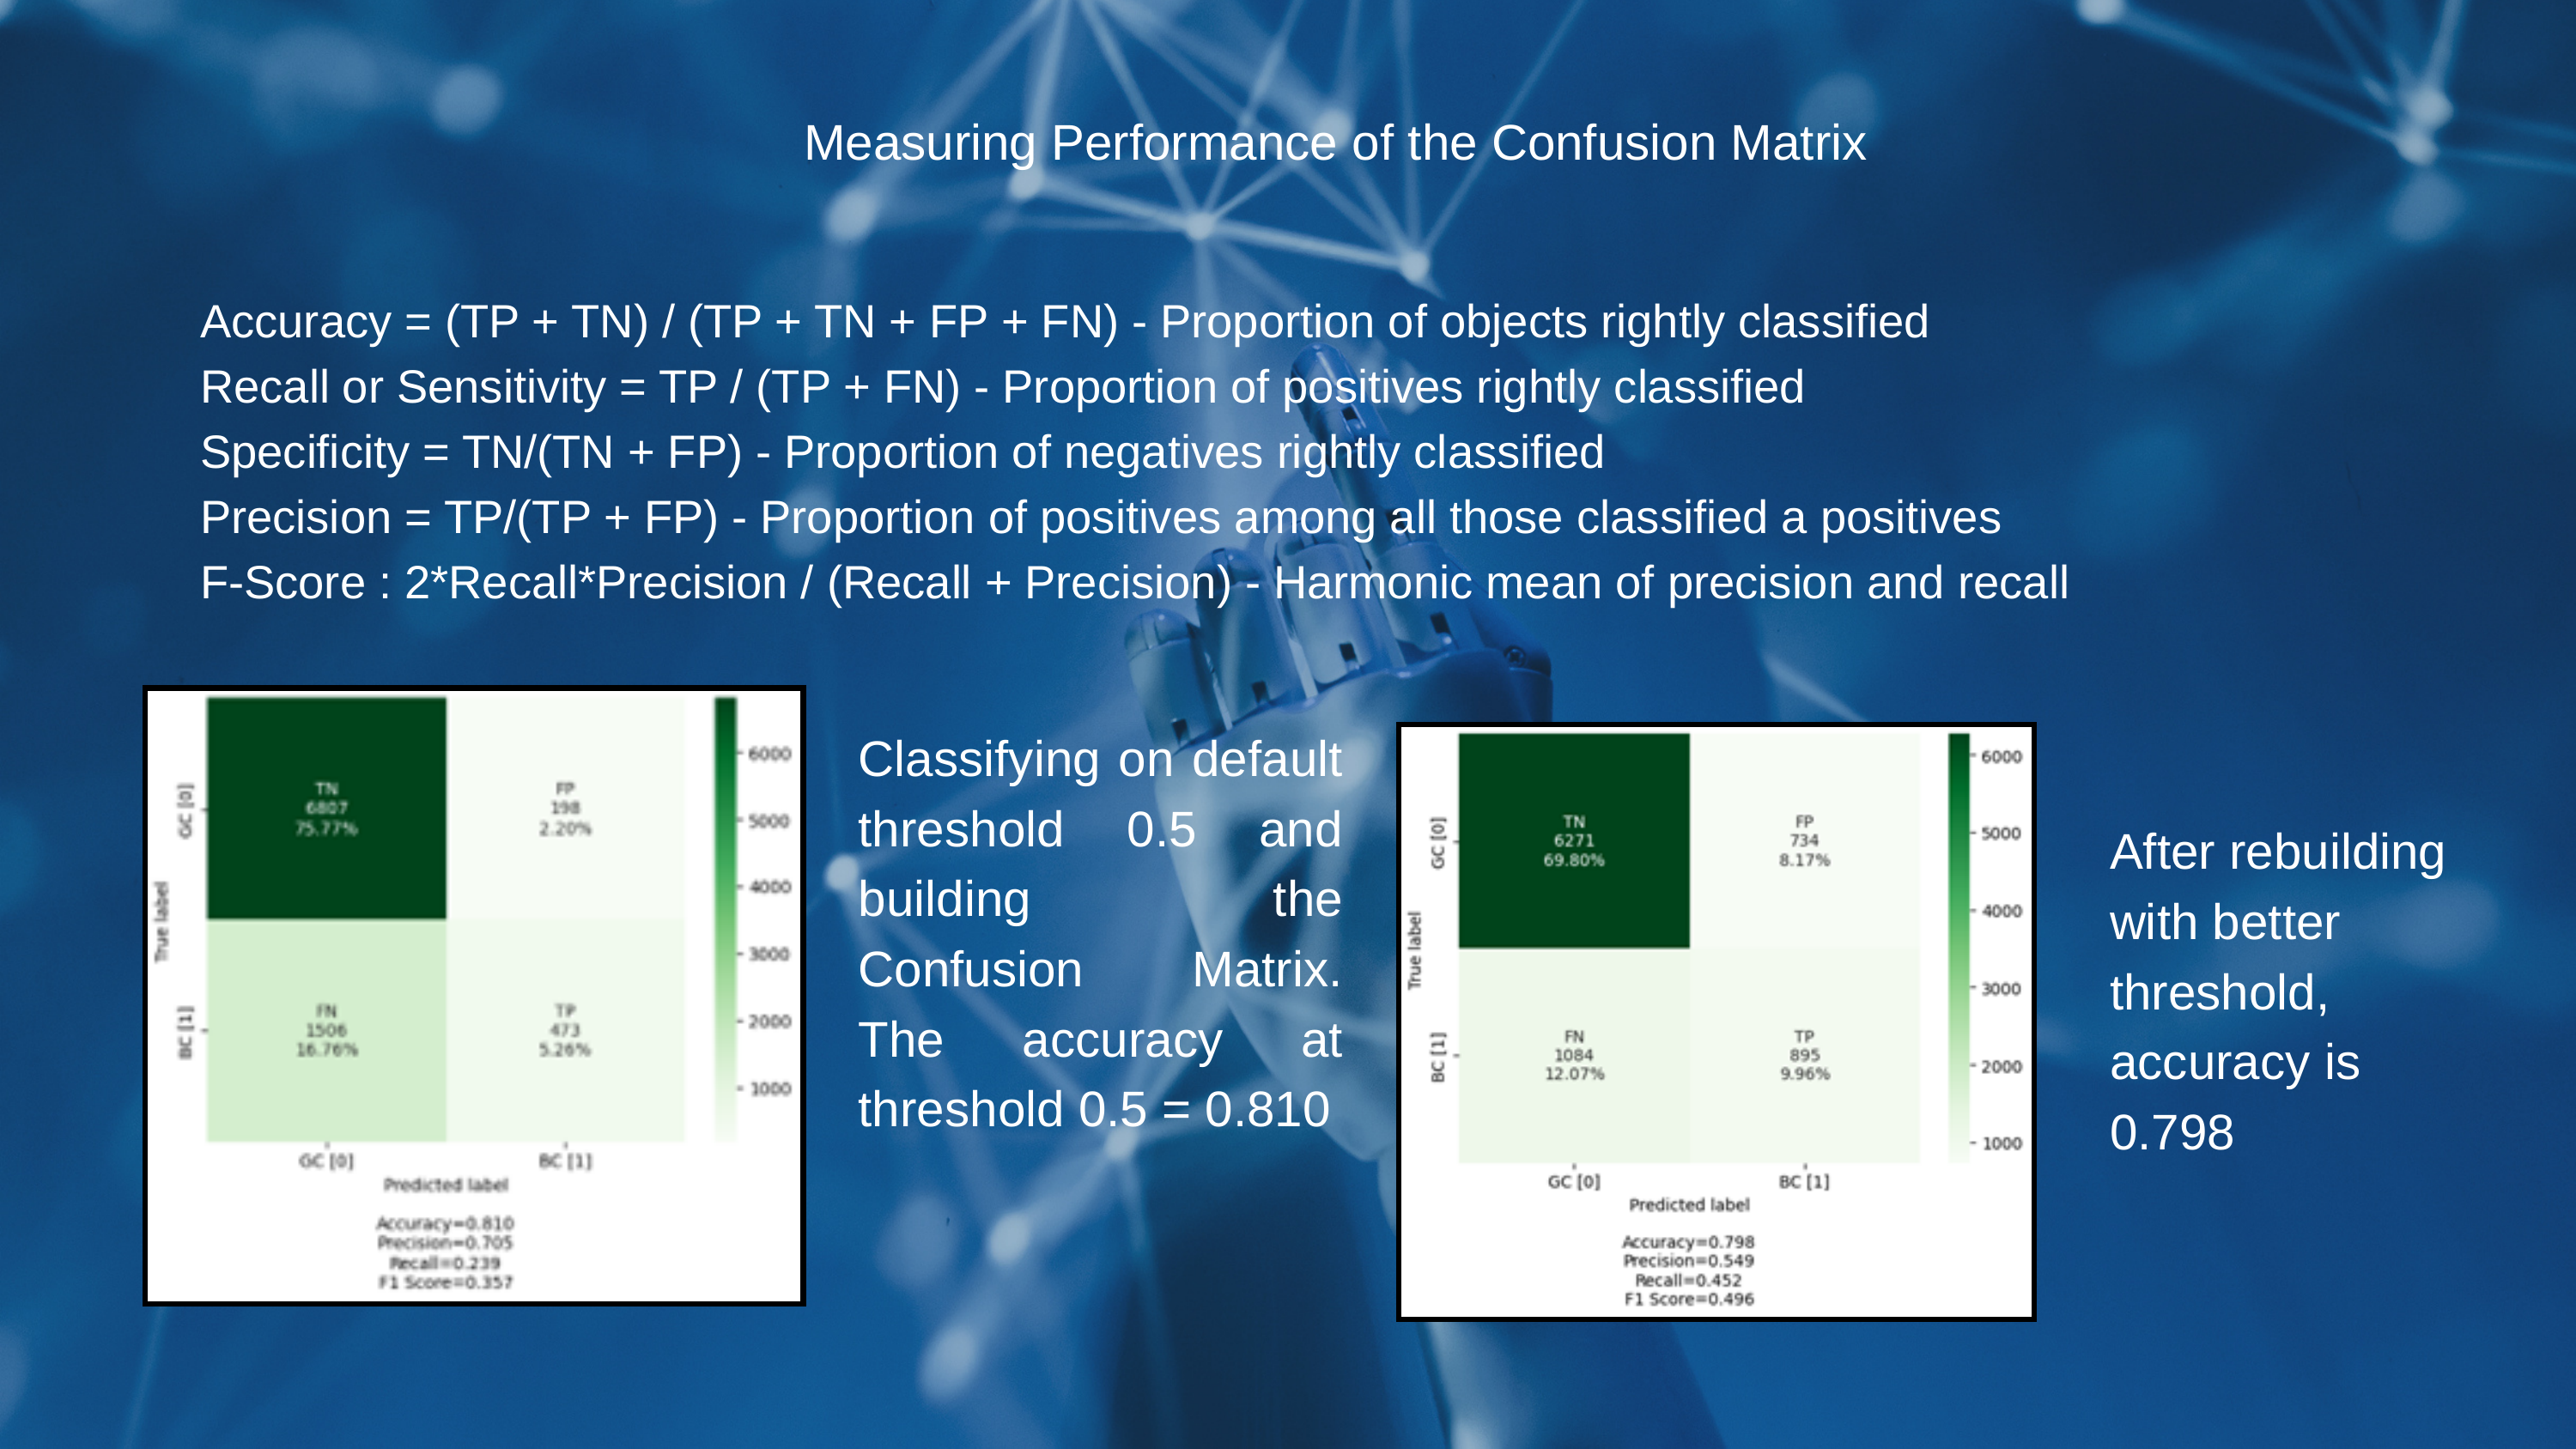

Measuring Performance of the Confusion Matrix
Accuracy = (TP + TN) / (TP + TN + FP + FN) - Proportion of objects rightly classified
Recall or Sensitivity = TP / (TP + FN) - Proportion of positives rightly classified
Specificity = TN/(TN + FP) - Proportion of negatives rightly classified
Precision = TP/(TP + FP) - Proportion of positives among all those classified a positives
F-Score : 2*Recall*Precision / (Recall + Precision) - Harmonic mean of precision and recall

Classifying on default threshold 0.5 and building the Confusion Matrix. The accuracy at threshold 0.5 = 0.810

After rebuilding with better threshold, accuracy is 0.798